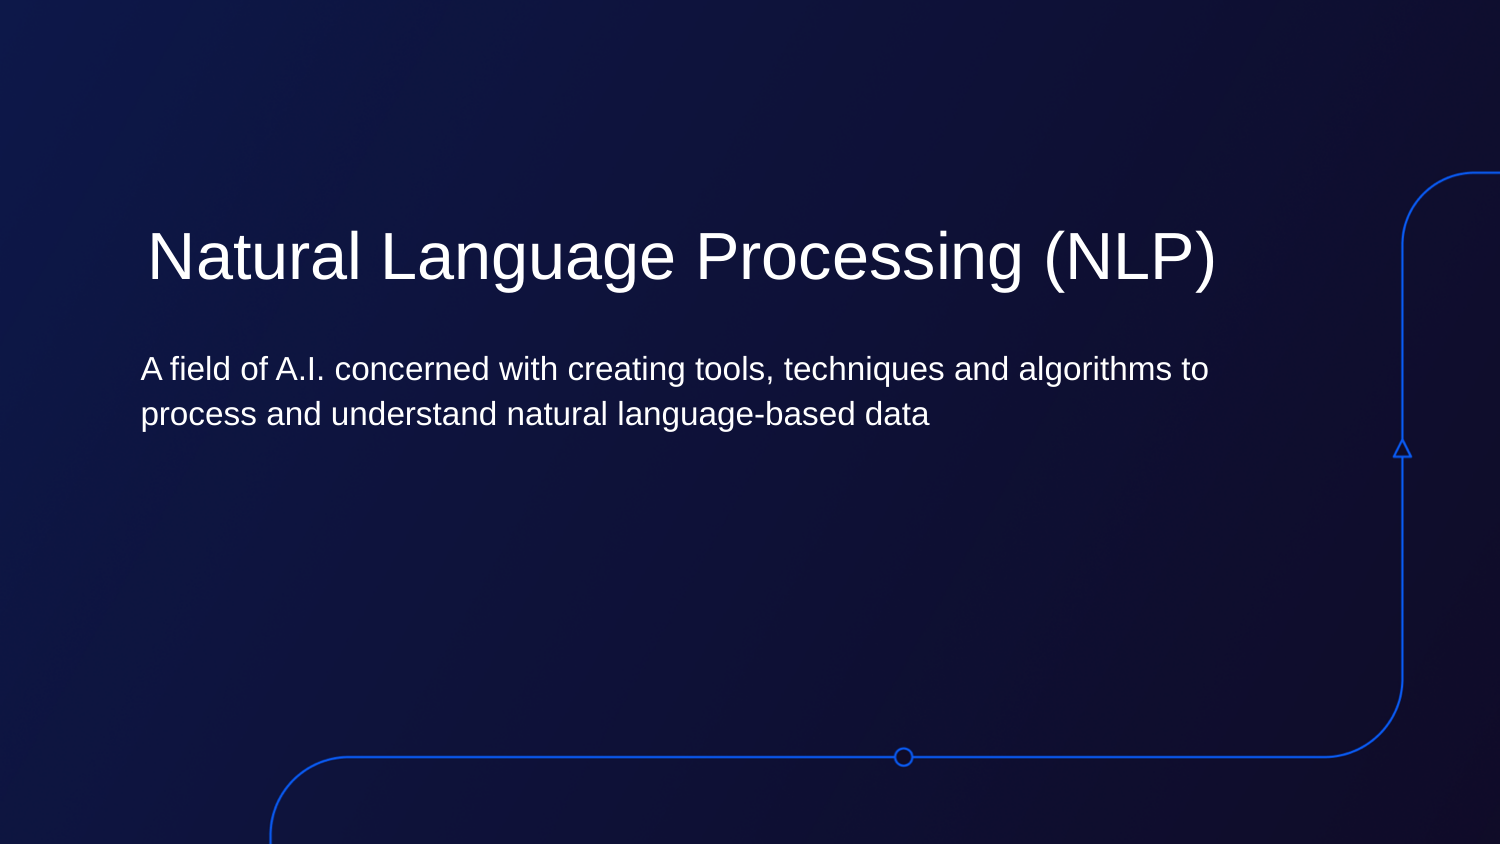

Natural Language Processing (NLP)
A field of A.I. concerned with creating tools, techniques and algorithms to process and understand natural language-based data